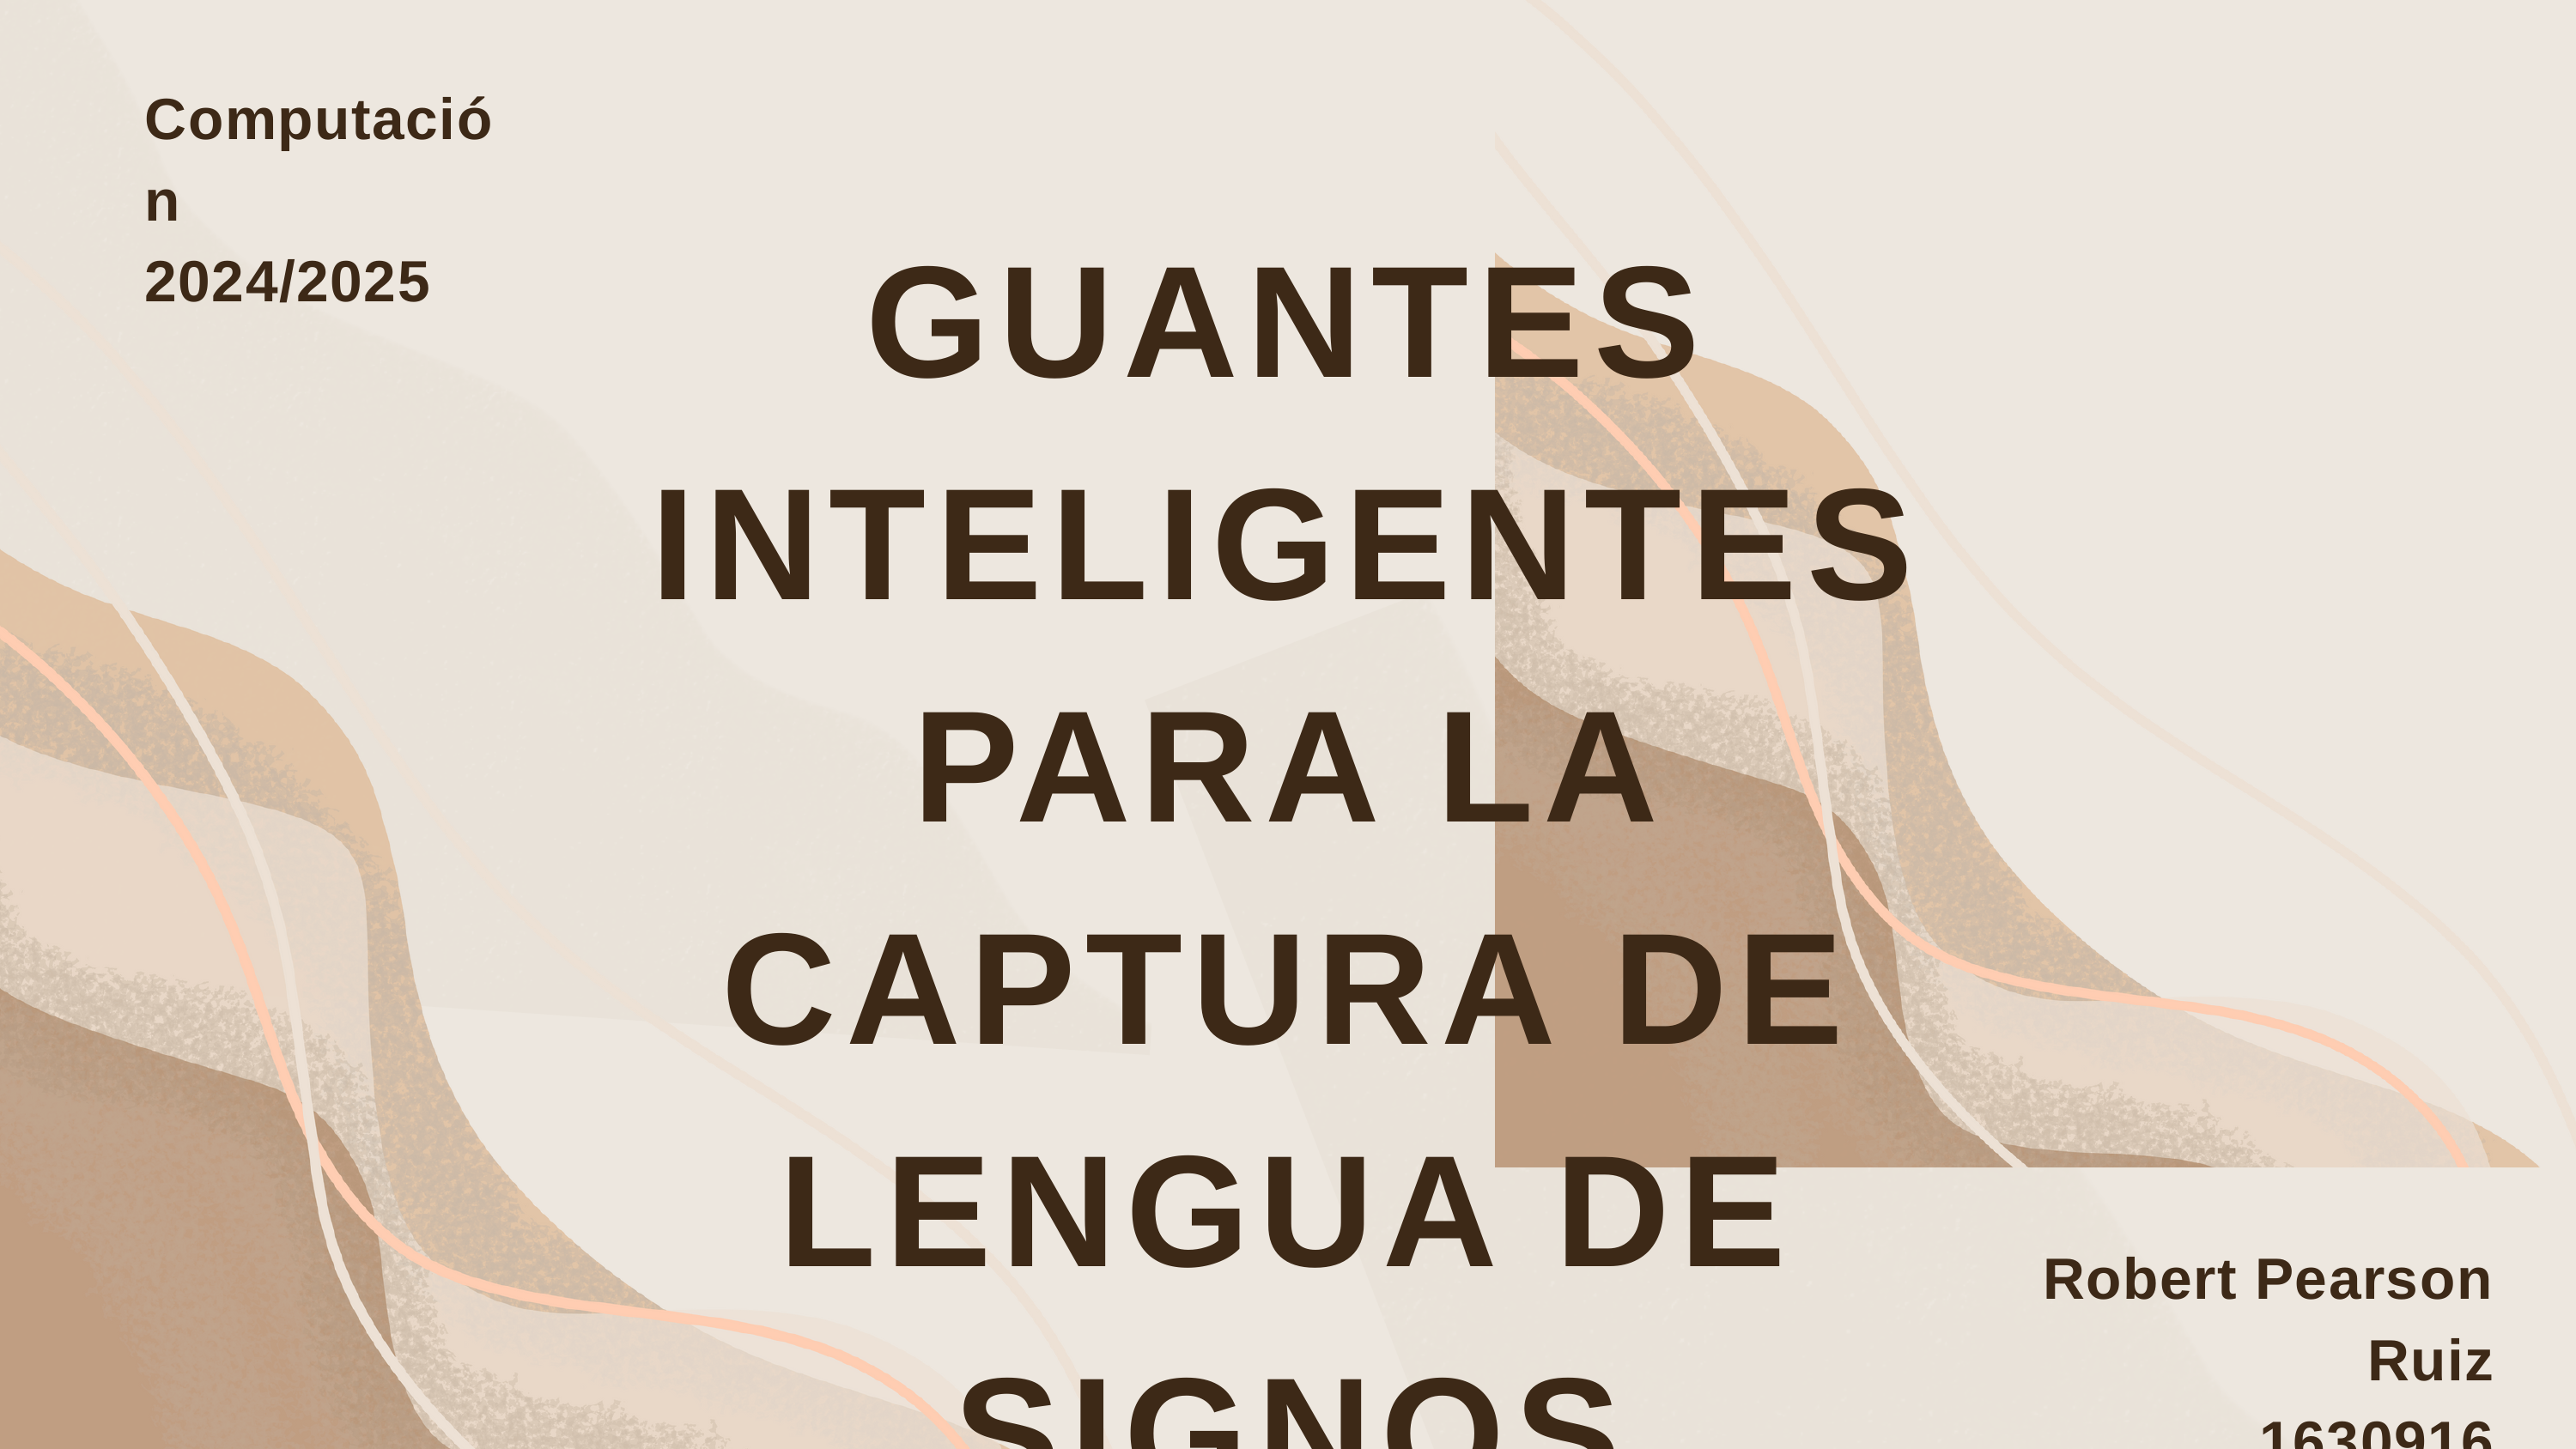

Computación
2024/2025
GUANTES INTELIGENTES PARA LA CAPTURA DE LENGUA DE SIGNOS

Robert Pearson Ruiz
1630916